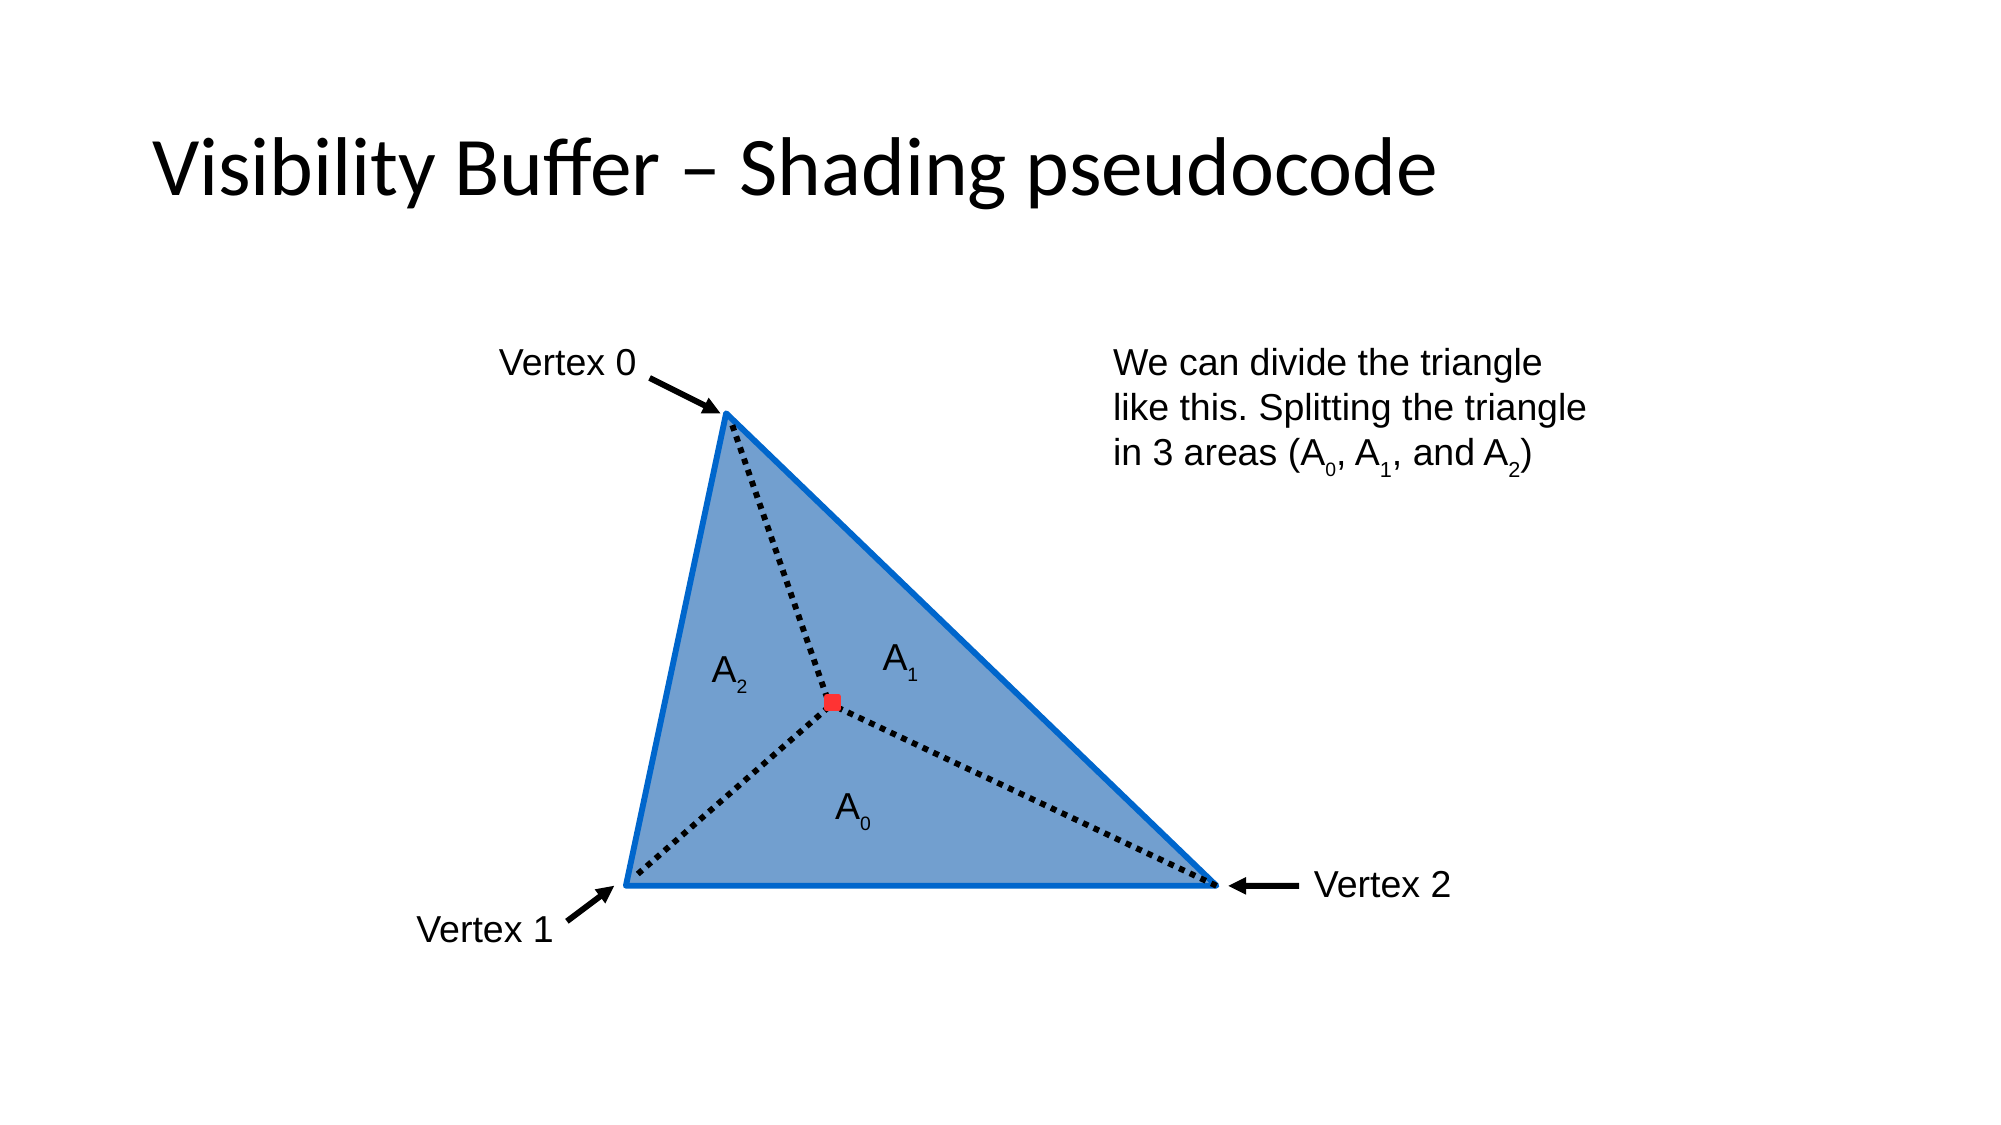

Visibility Buffer – Shading pseudocode
Vertex 0
We can divide the triangle like this. Splitting the triangle in 3 areas (A0, A1, and A2)

A1
A2

A0
Vertex 2

Vertex 1